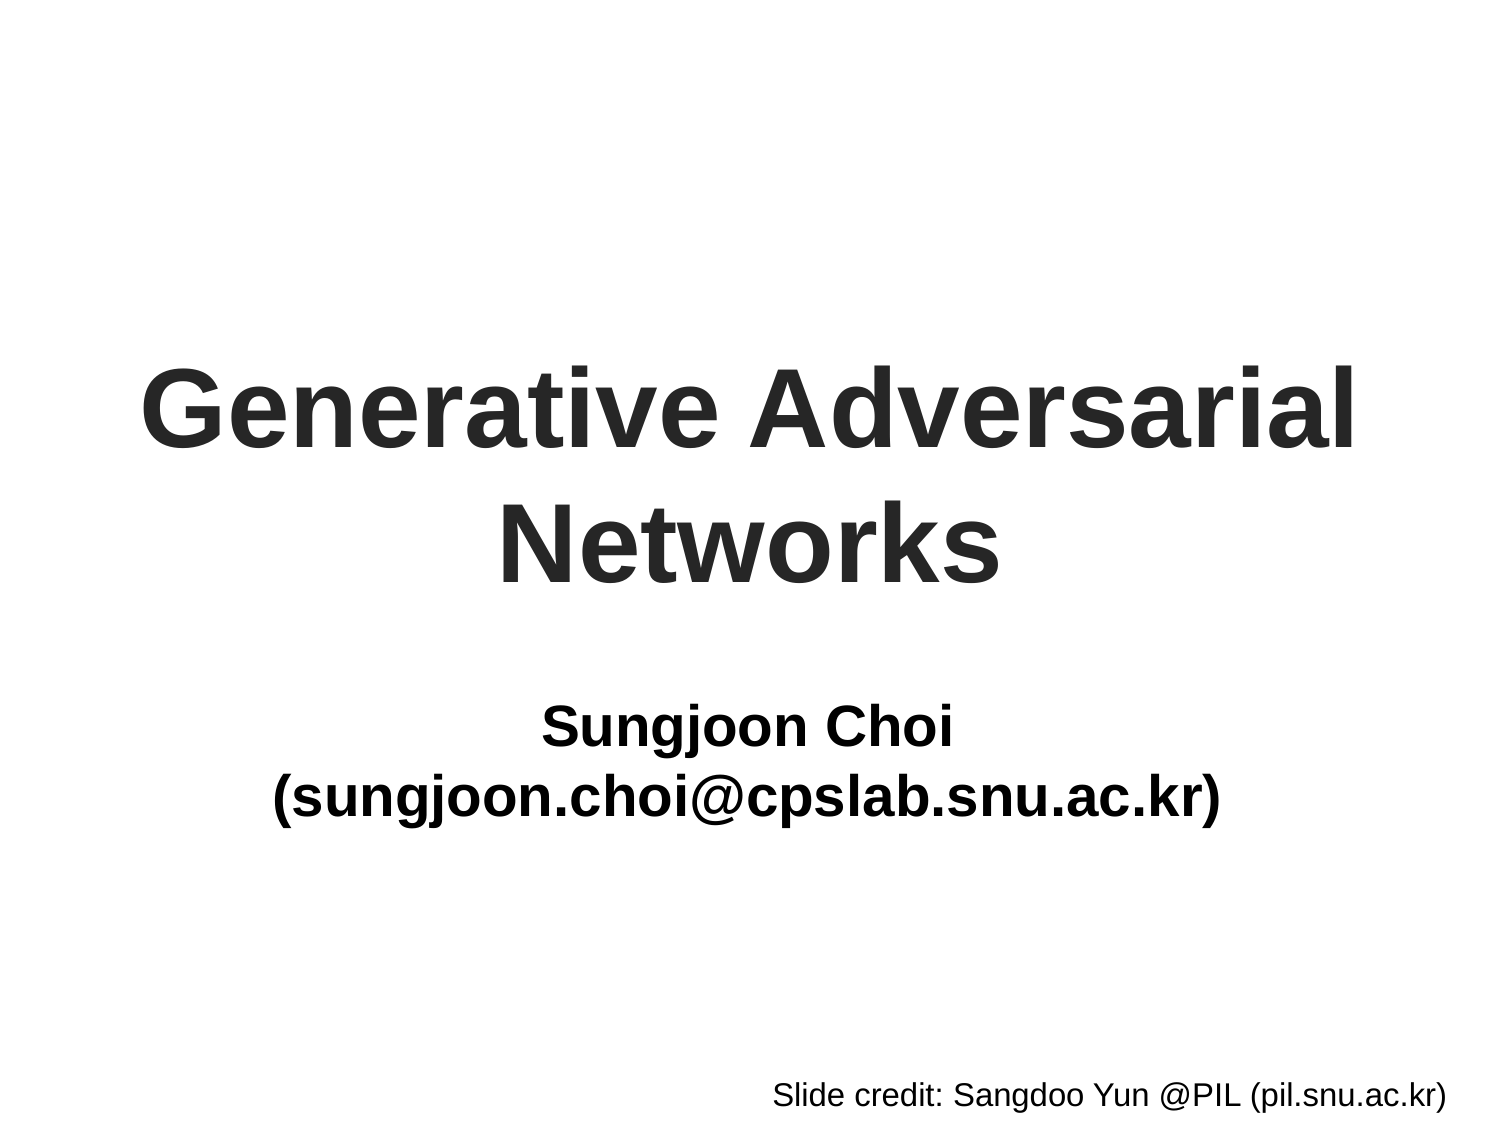

Generative Adversarial Networks
Sungjoon Choi
(sungjoon.choi@cpslab.snu.ac.kr)
Slide credit: Sangdoo Yun @PIL (pil.snu.ac.kr)